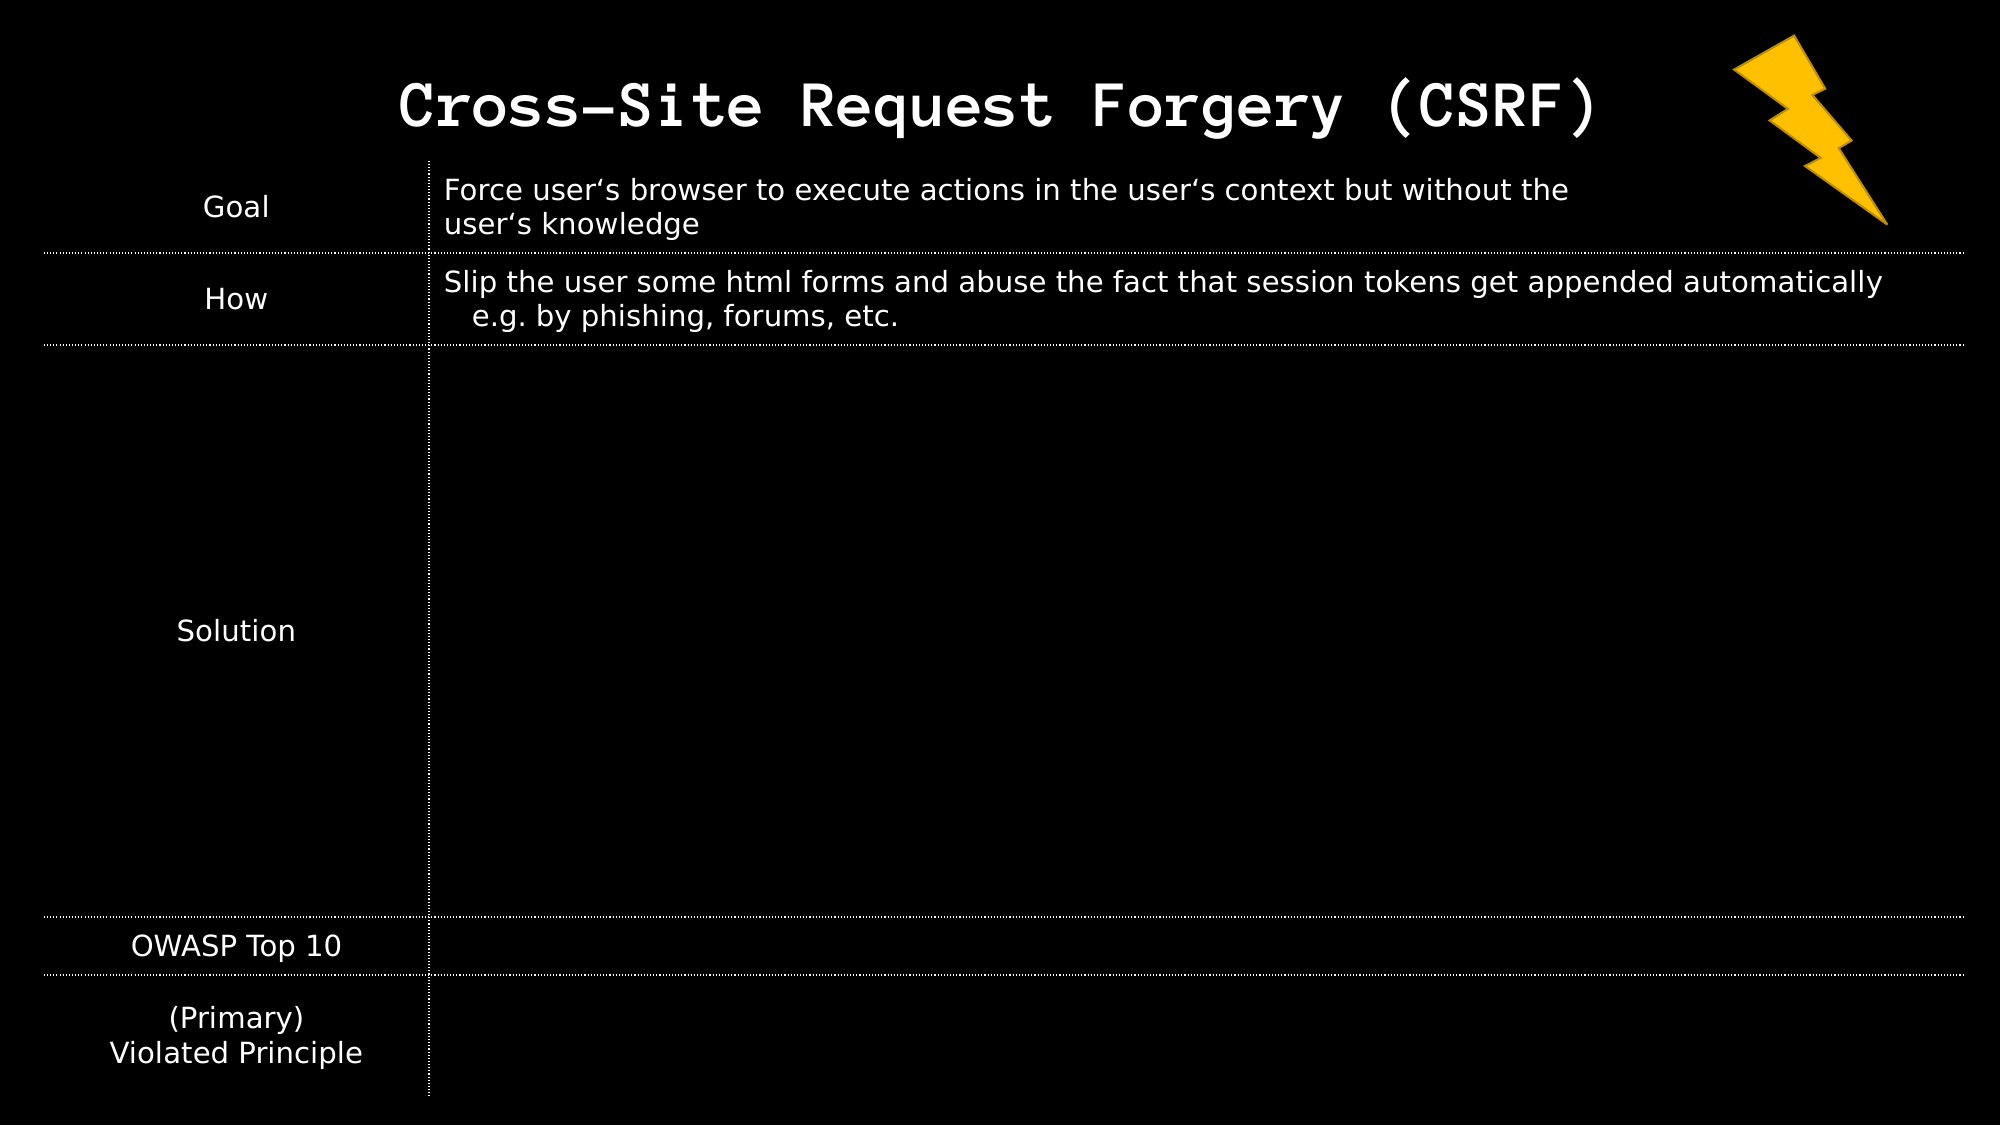

| Cross-Site Request Forgery (CSRF) | SQL Injection |
| --- | --- |
| Goal | Force user‘s browser to execute actions in the user‘s context but without the user‘s knowledge |
| How | Slip the user some html forms and abuse the fact that session tokens get appended automatically e.g. by phishing, forums, etc. |
| Solution |  |
| OWASP Top 10 |  |
| (Primary) Violated Principle |  |
|  |
| --- |